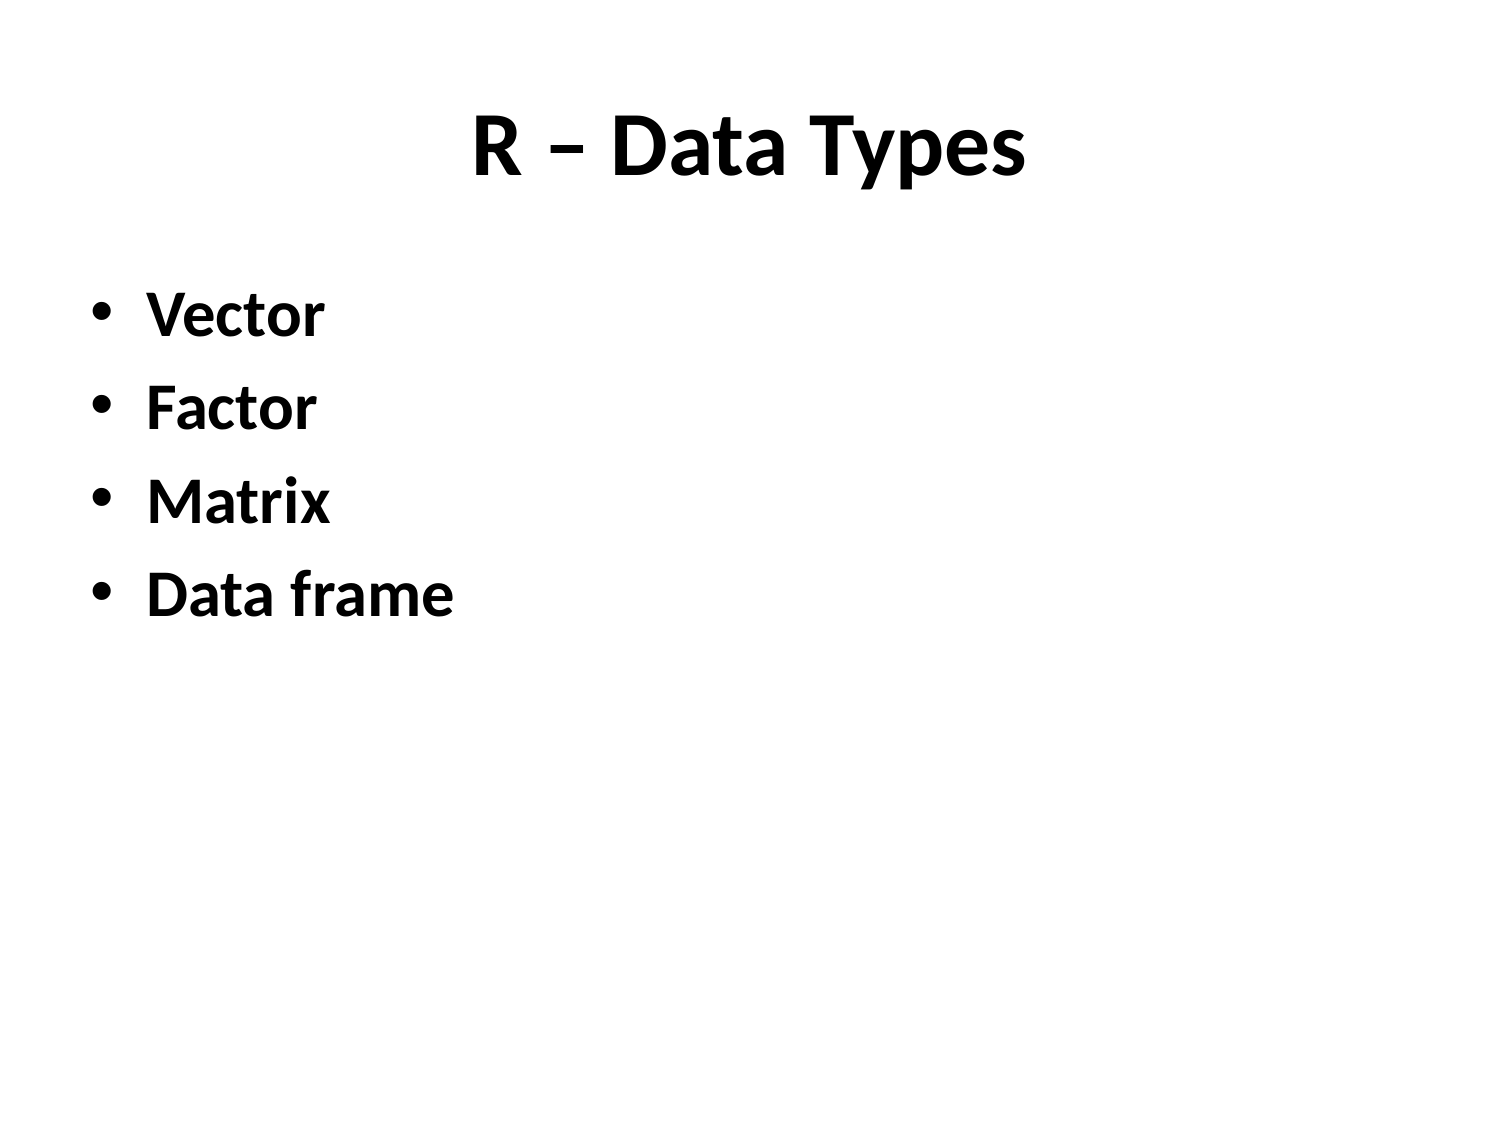

# R – Data Types
Vector
Factor
Matrix
Data frame